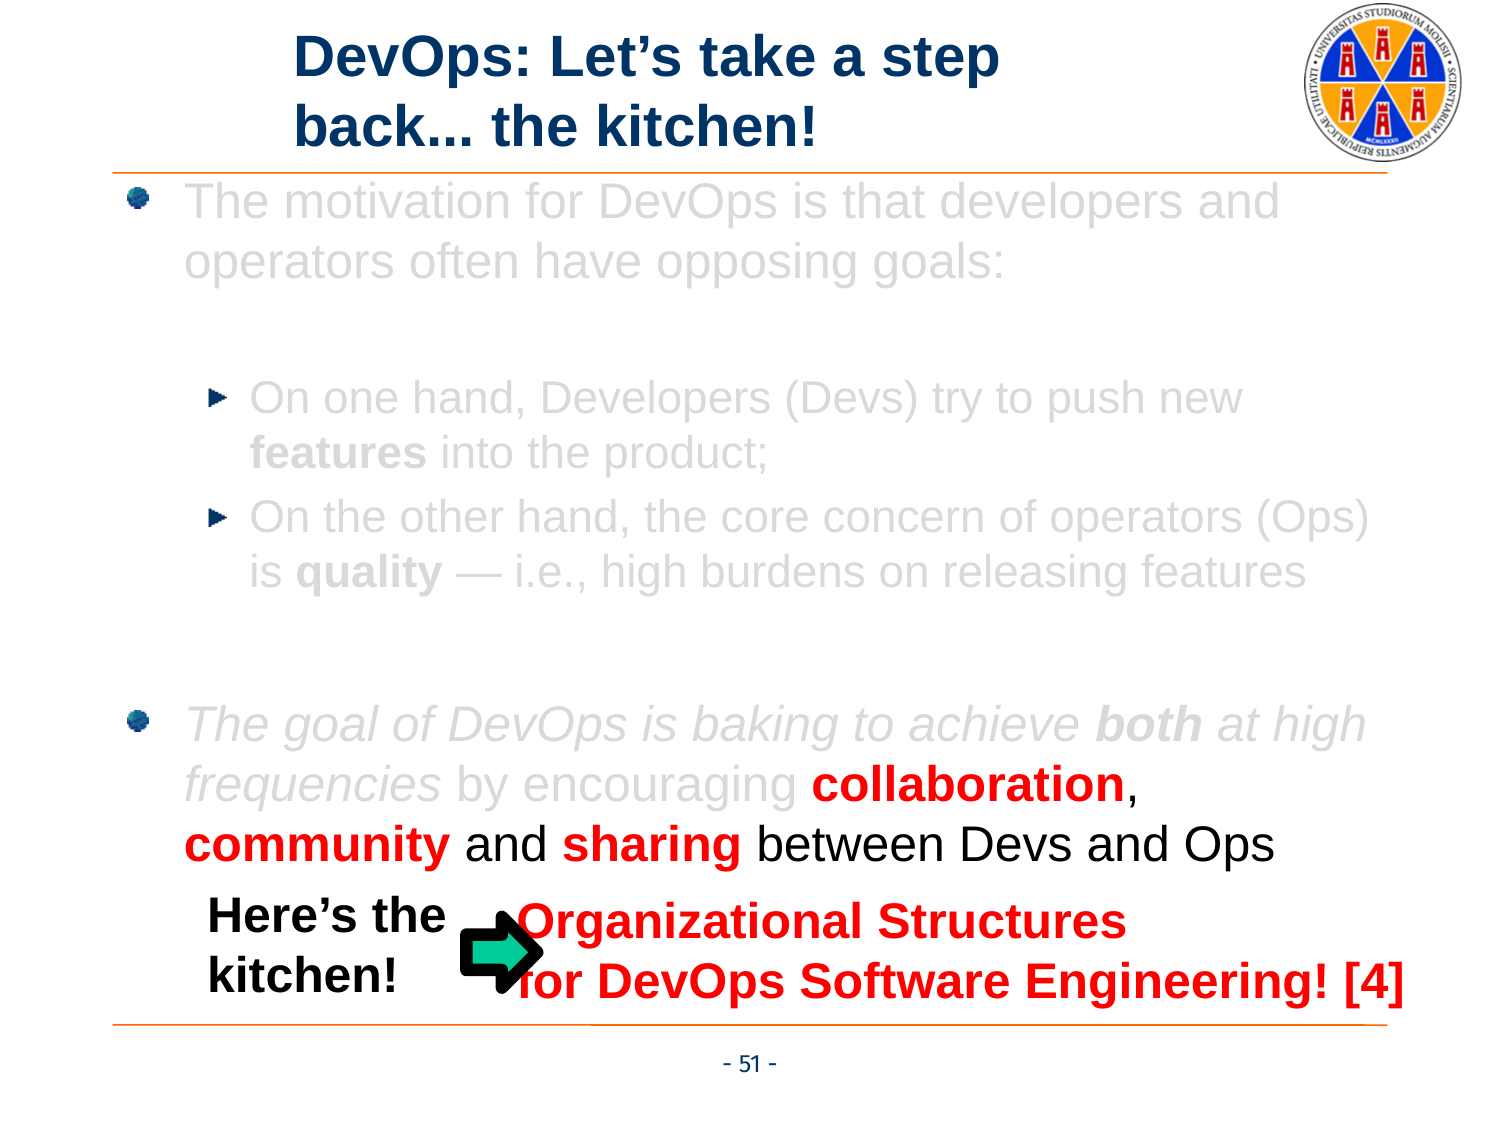

# DevOps: Let’s take a step back... the kitchen!
The motivation for DevOps is that developers and operators often have opposing goals:

On one hand, Developers (Devs) try to push new features into the product;
On the other hand, the core concern of operators (Ops) is quality — i.e., high burdens on releasing features

The goal of DevOps is baking to achieve both at high frequencies by encouraging collaboration, community and sharing between Devs and Ops

Here’s the kitchen!
Organizational Structures
for DevOps Software Engineering! [4]

- 51 -